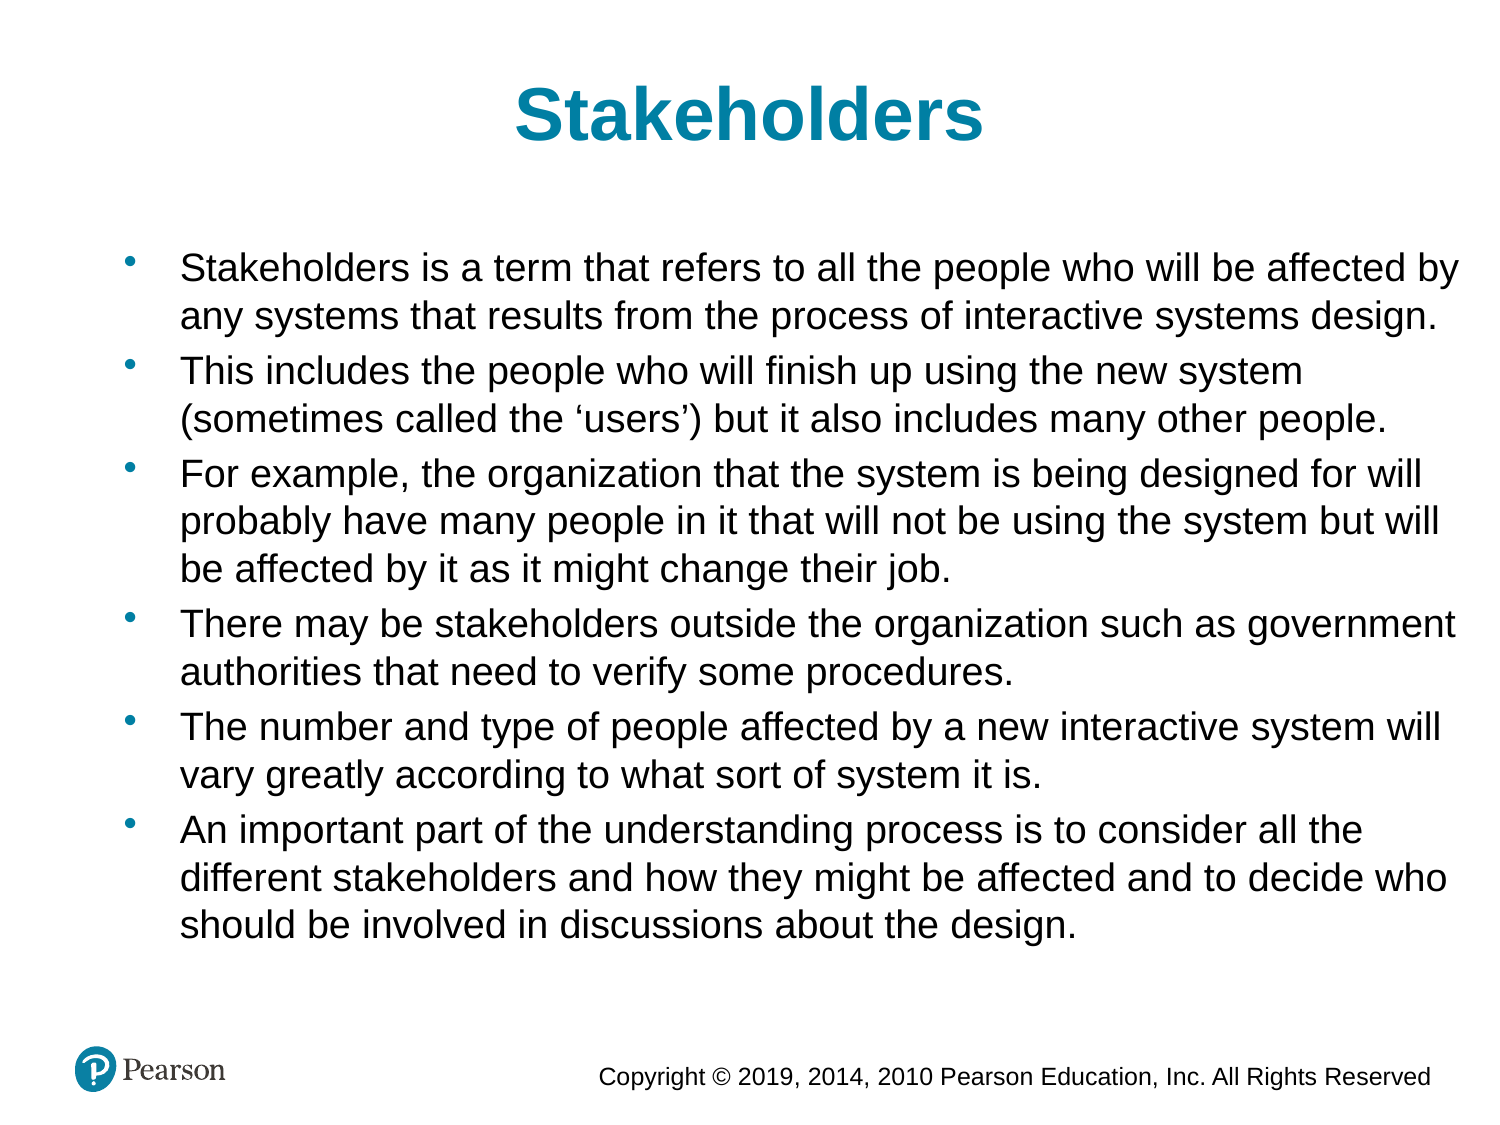

Stakeholders
Stakeholders is a term that refers to all the people who will be affected by any systems that results from the process of interactive systems design.
This includes the people who will finish up using the new system (sometimes called the ‘users’) but it also includes many other people.
For example, the organization that the system is being designed for will probably have many people in it that will not be using the system but will be affected by it as it might change their job.
There may be stakeholders outside the organization such as government authorities that need to verify some procedures.
The number and type of people affected by a new interactive system will vary greatly according to what sort of system it is.
An important part of the understanding process is to consider all the different stakeholders and how they might be affected and to decide who should be involved in discussions about the design.